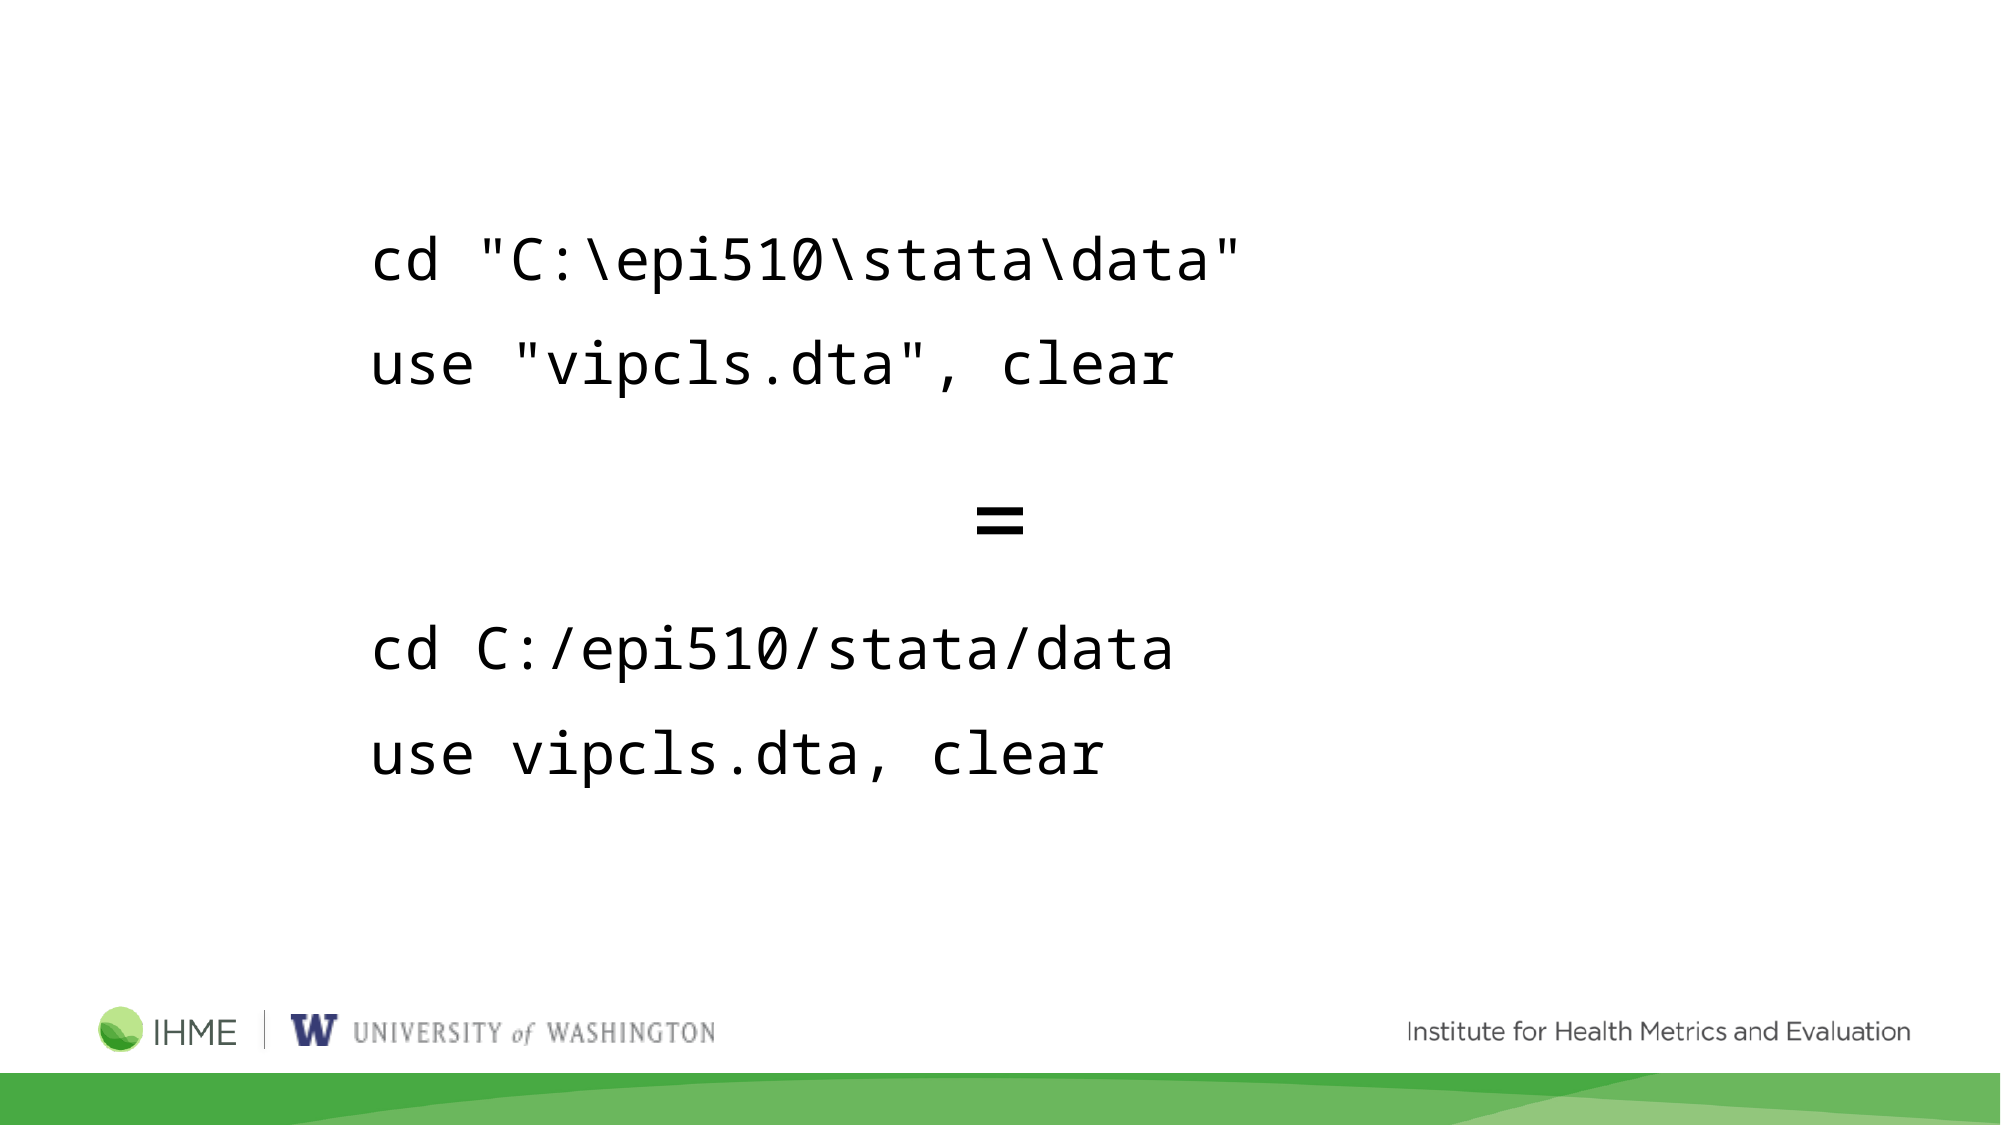

cd "C:\epi510\stata\data"
use "vipcls.dta", clear
				=
cd C:/epi510/stata/data
use vipcls.dta, clear